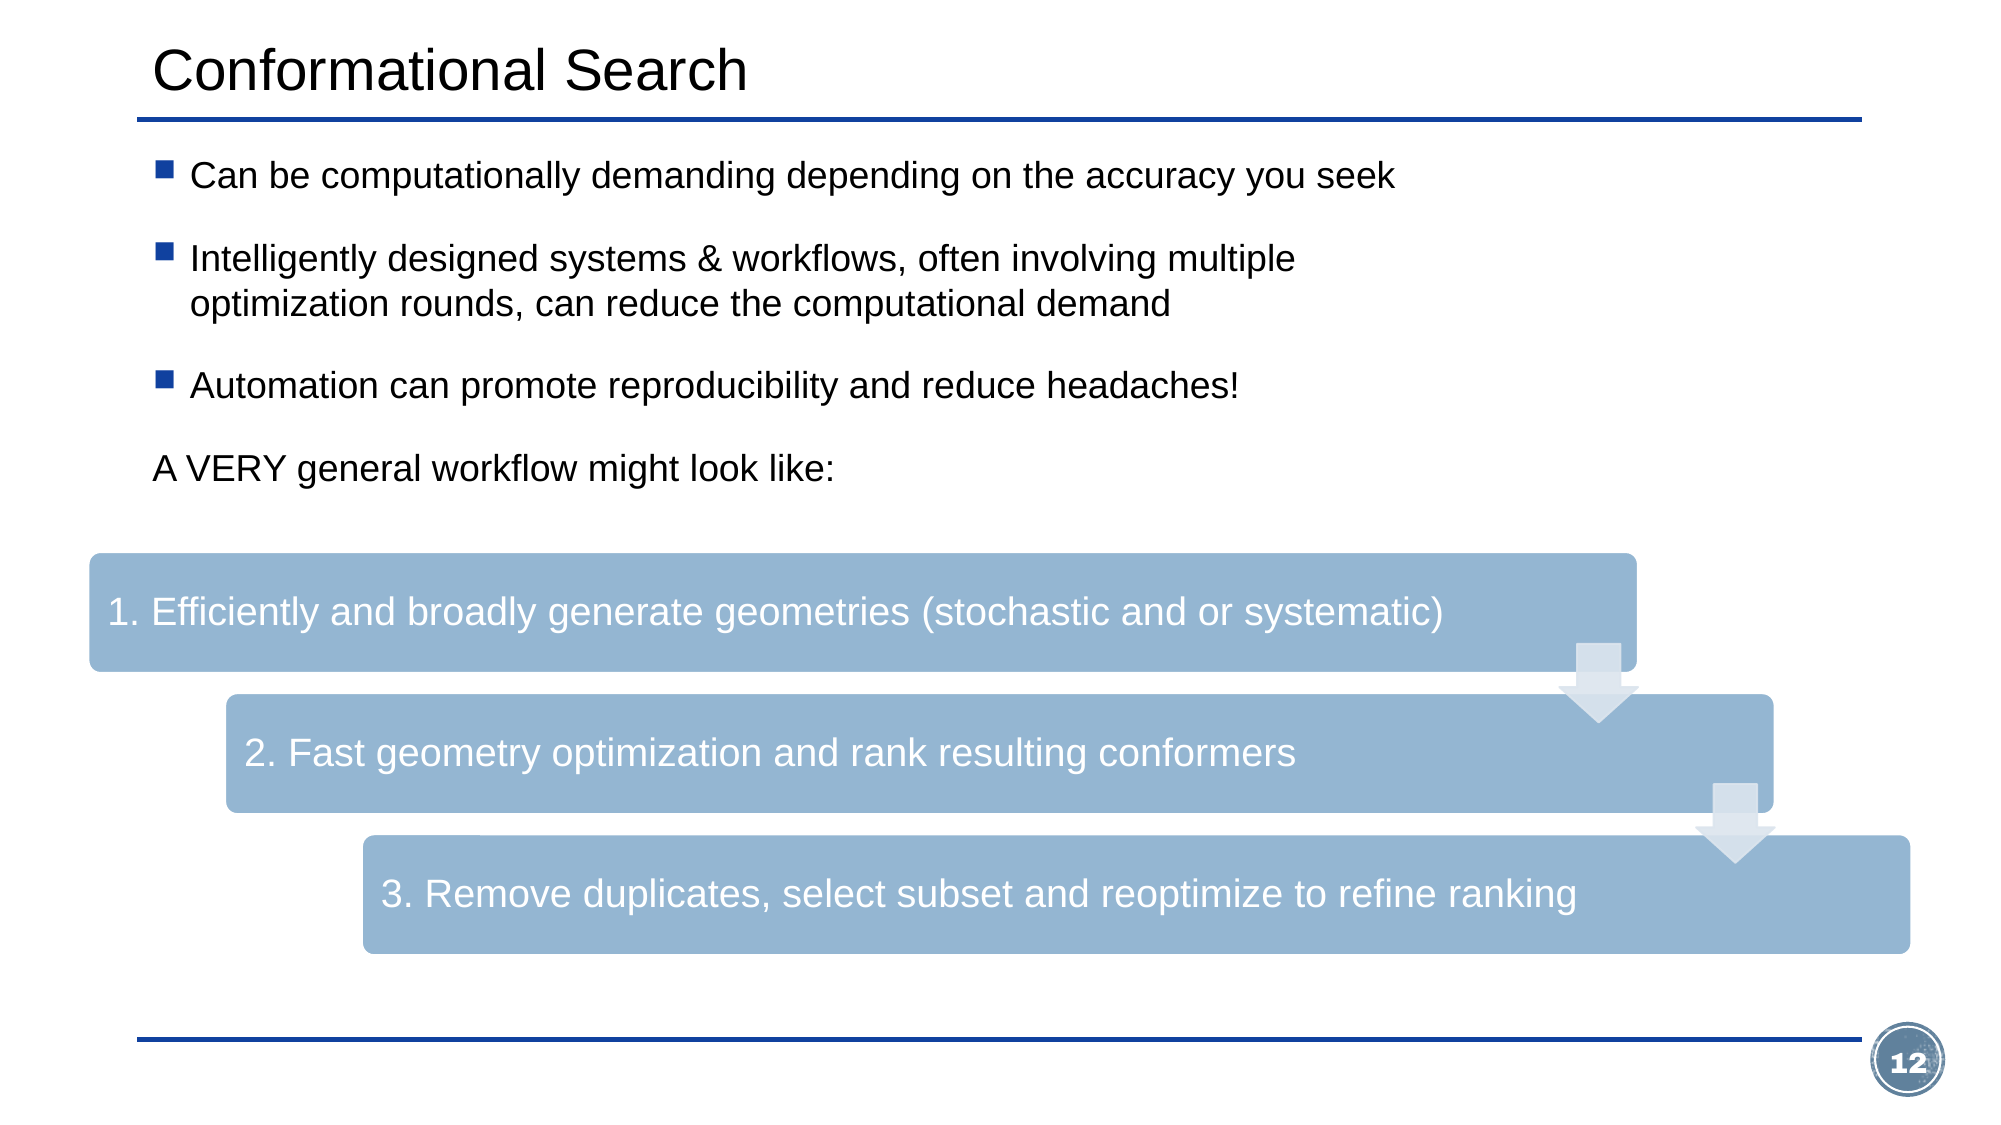

# Conformational Search
Can be computationally demanding depending on the accuracy you seek
Intelligently designed systems & workflows, often involving multiple optimization rounds, can reduce the computational demand
Automation can promote reproducibility and reduce headaches!
A VERY general workflow might look like:

1. Efficiently and broadly generate geometries (stochastic and or systematic)
2. Fast geometry optimization and rank resulting conformers
3. Remove duplicates, select subset and reoptimize to refine ranking

12